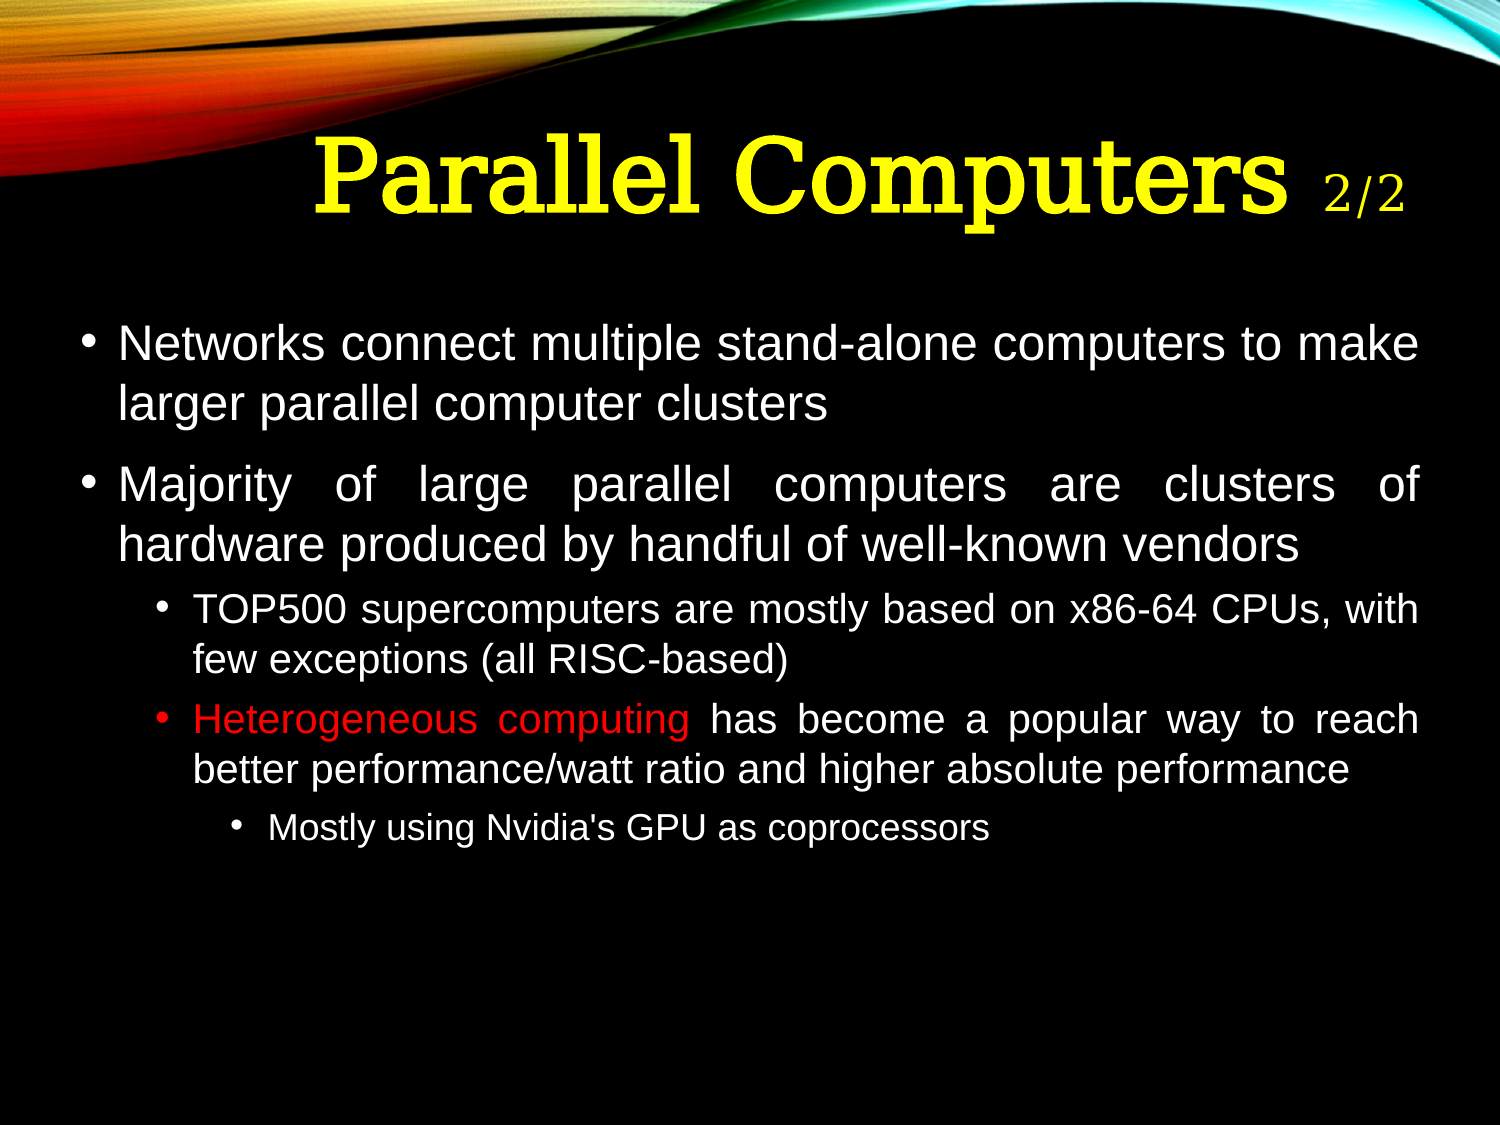

# Parallel Computers 2/2
Networks connect multiple stand-alone computers to make larger parallel computer clusters
Majority of large parallel computers are clusters of hardware produced by handful of well-known vendors
TOP500 supercomputers are mostly based on x86-64 CPUs, with few exceptions (all RISC-based)
Heterogeneous computing has become a popular way to reach better performance/watt ratio and higher absolute performance
Mostly using Nvidia's GPU as coprocessors